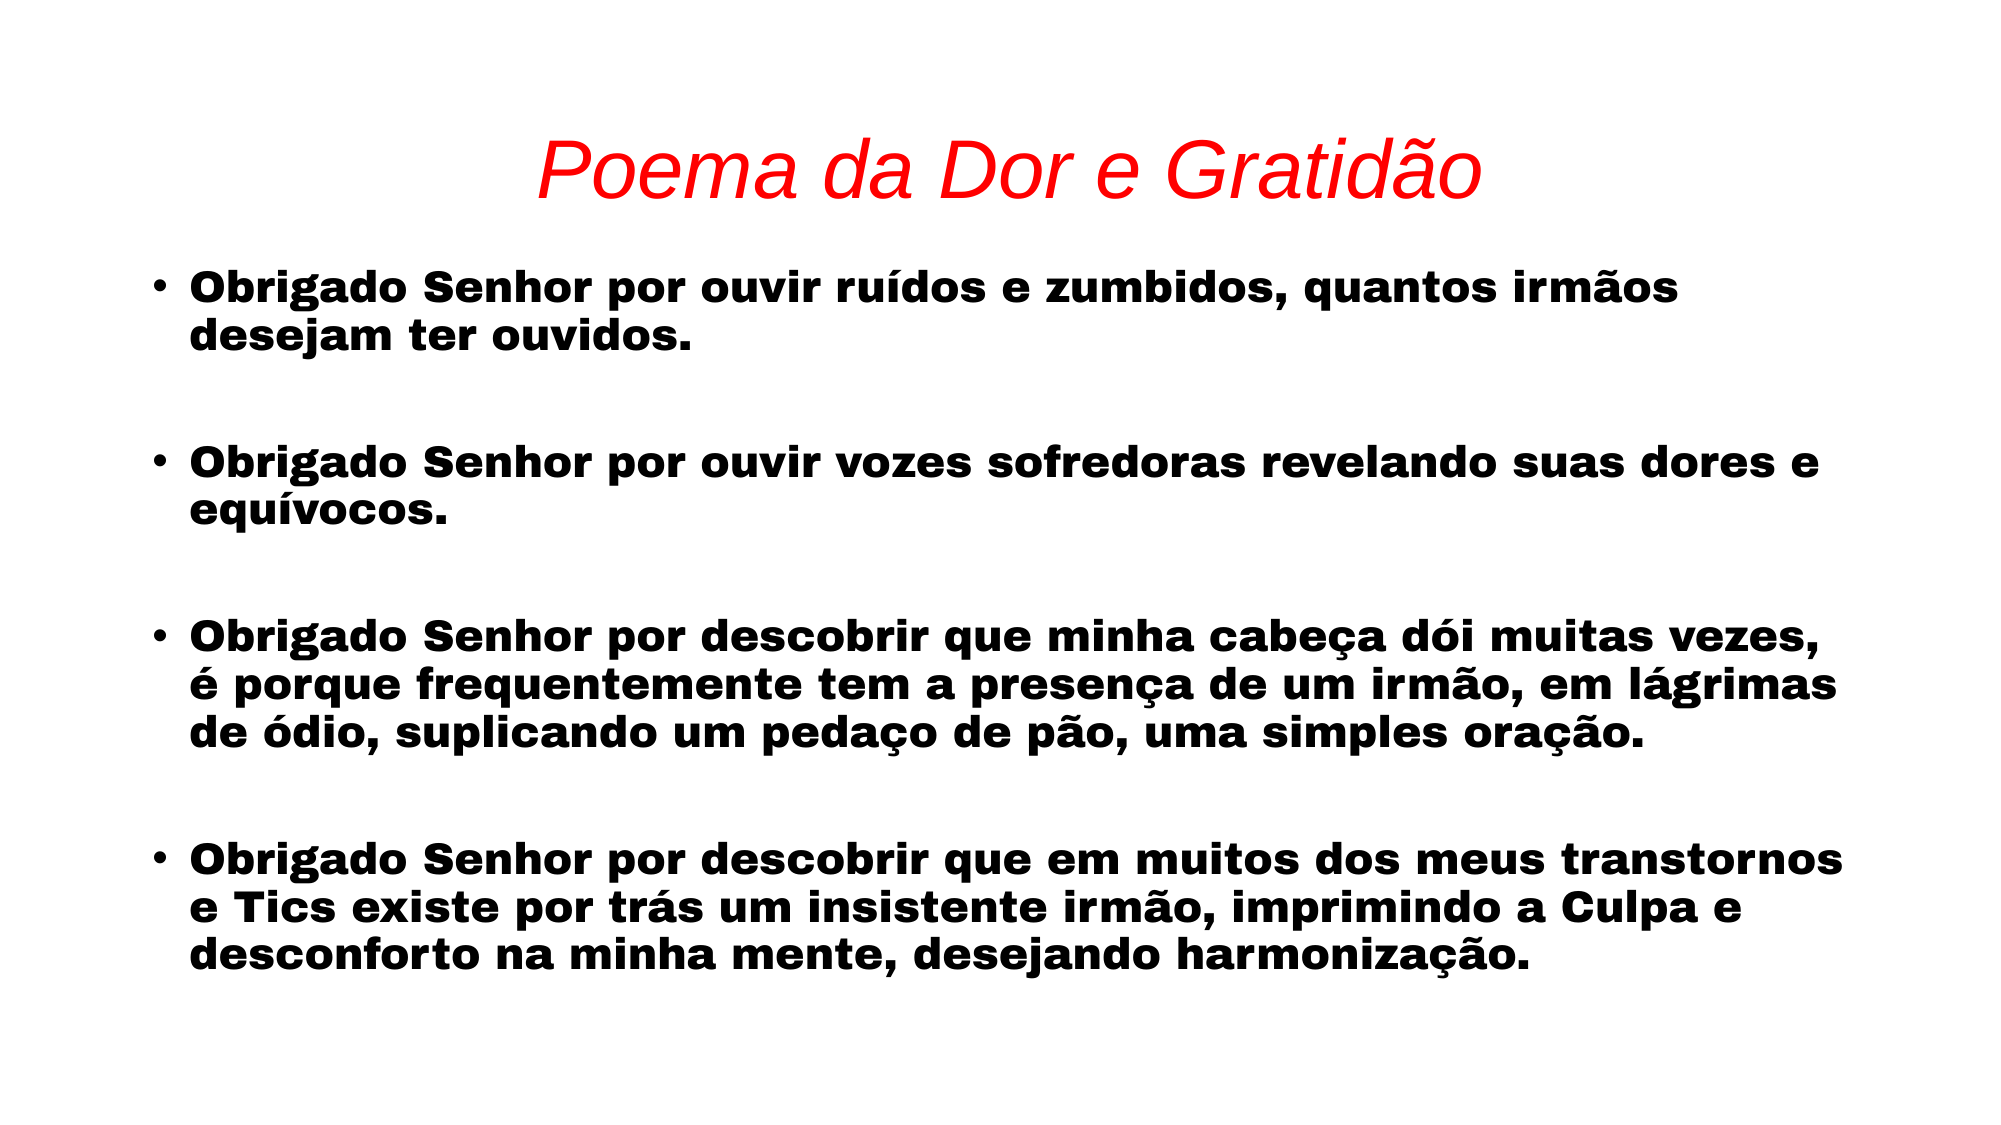

# Poema da Dor e Gratidão
Obrigado Senhor por ouvir ruídos e zumbidos, quantos irmãos desejam ter ouvidos.

Obrigado Senhor por ouvir vozes sofredoras revelando suas dores e equívocos.

Obrigado Senhor por descobrir que minha cabeça dói muitas vezes, é porque frequentemente tem a presença de um irmão, em lágrimas de ódio, suplicando um pedaço de pão, uma simples oração.

Obrigado Senhor por descobrir que em muitos dos meus transtornos e Tics existe por trás um insistente irmão, imprimindo a Culpa e desconforto na minha mente, desejando harmonização.